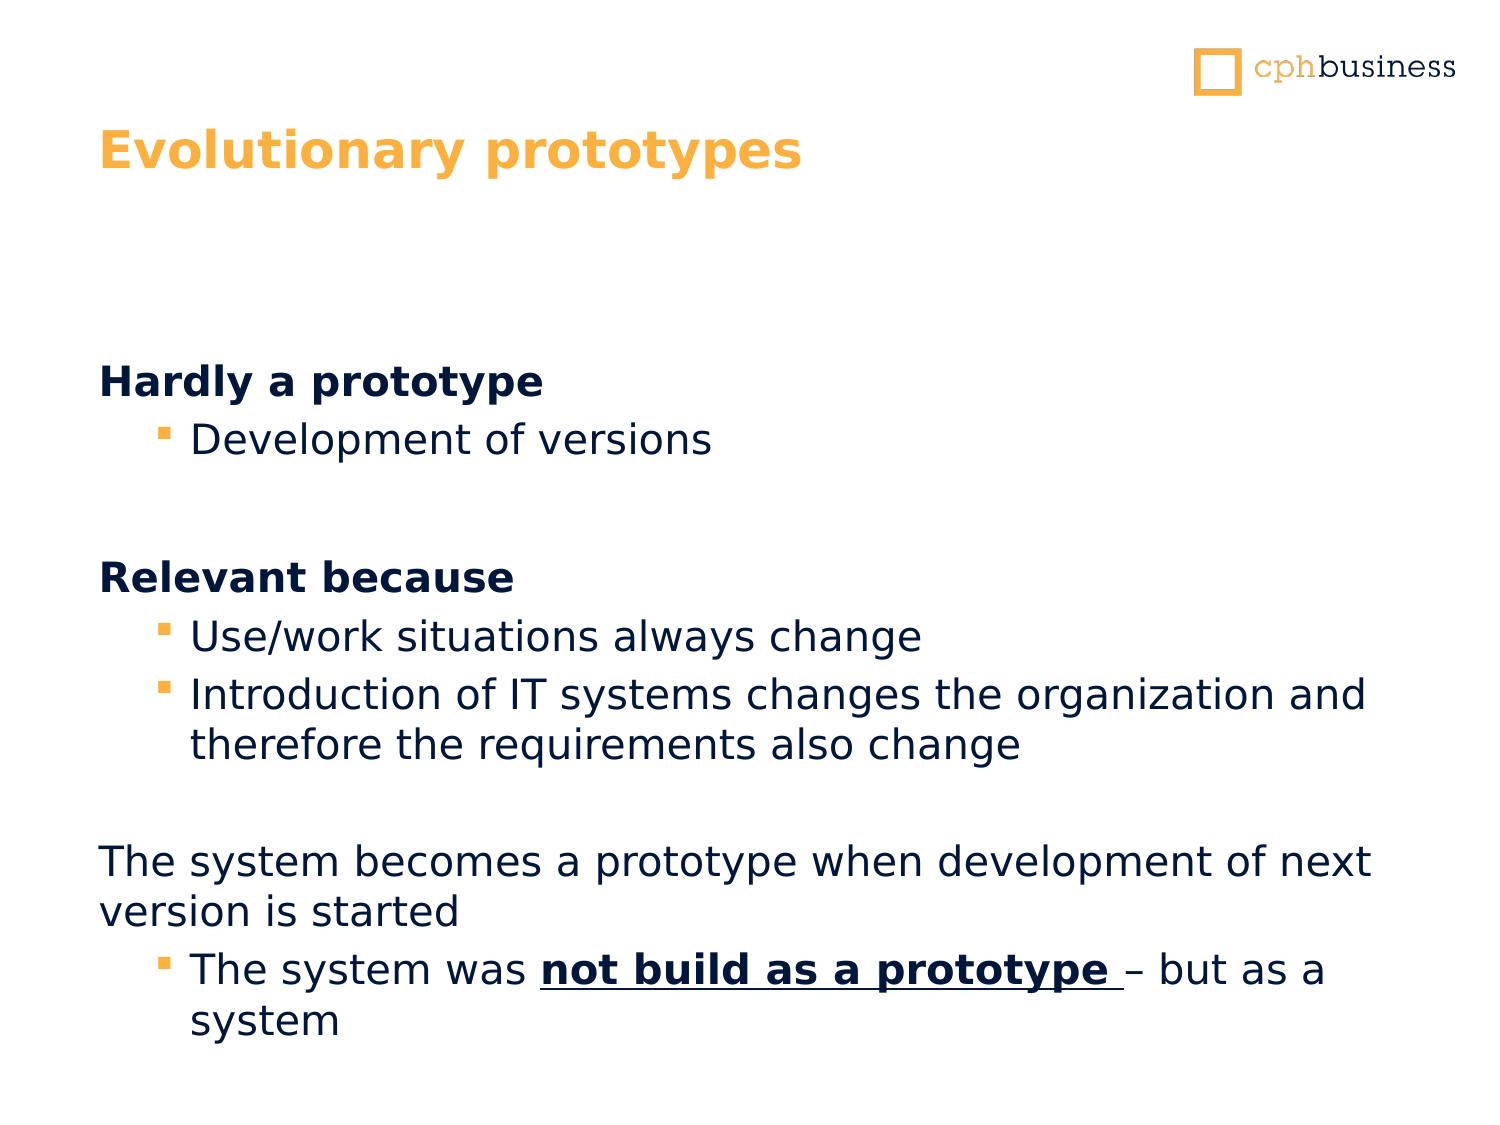

Evolutionary prototypes
Hardly a prototype
Development of versions

Relevant because
Use/work situations always change
Introduction of IT systems changes the organization and therefore the requirements also change

The system becomes a prototype when development of next version is started
The system was not build as a prototype – but as a system